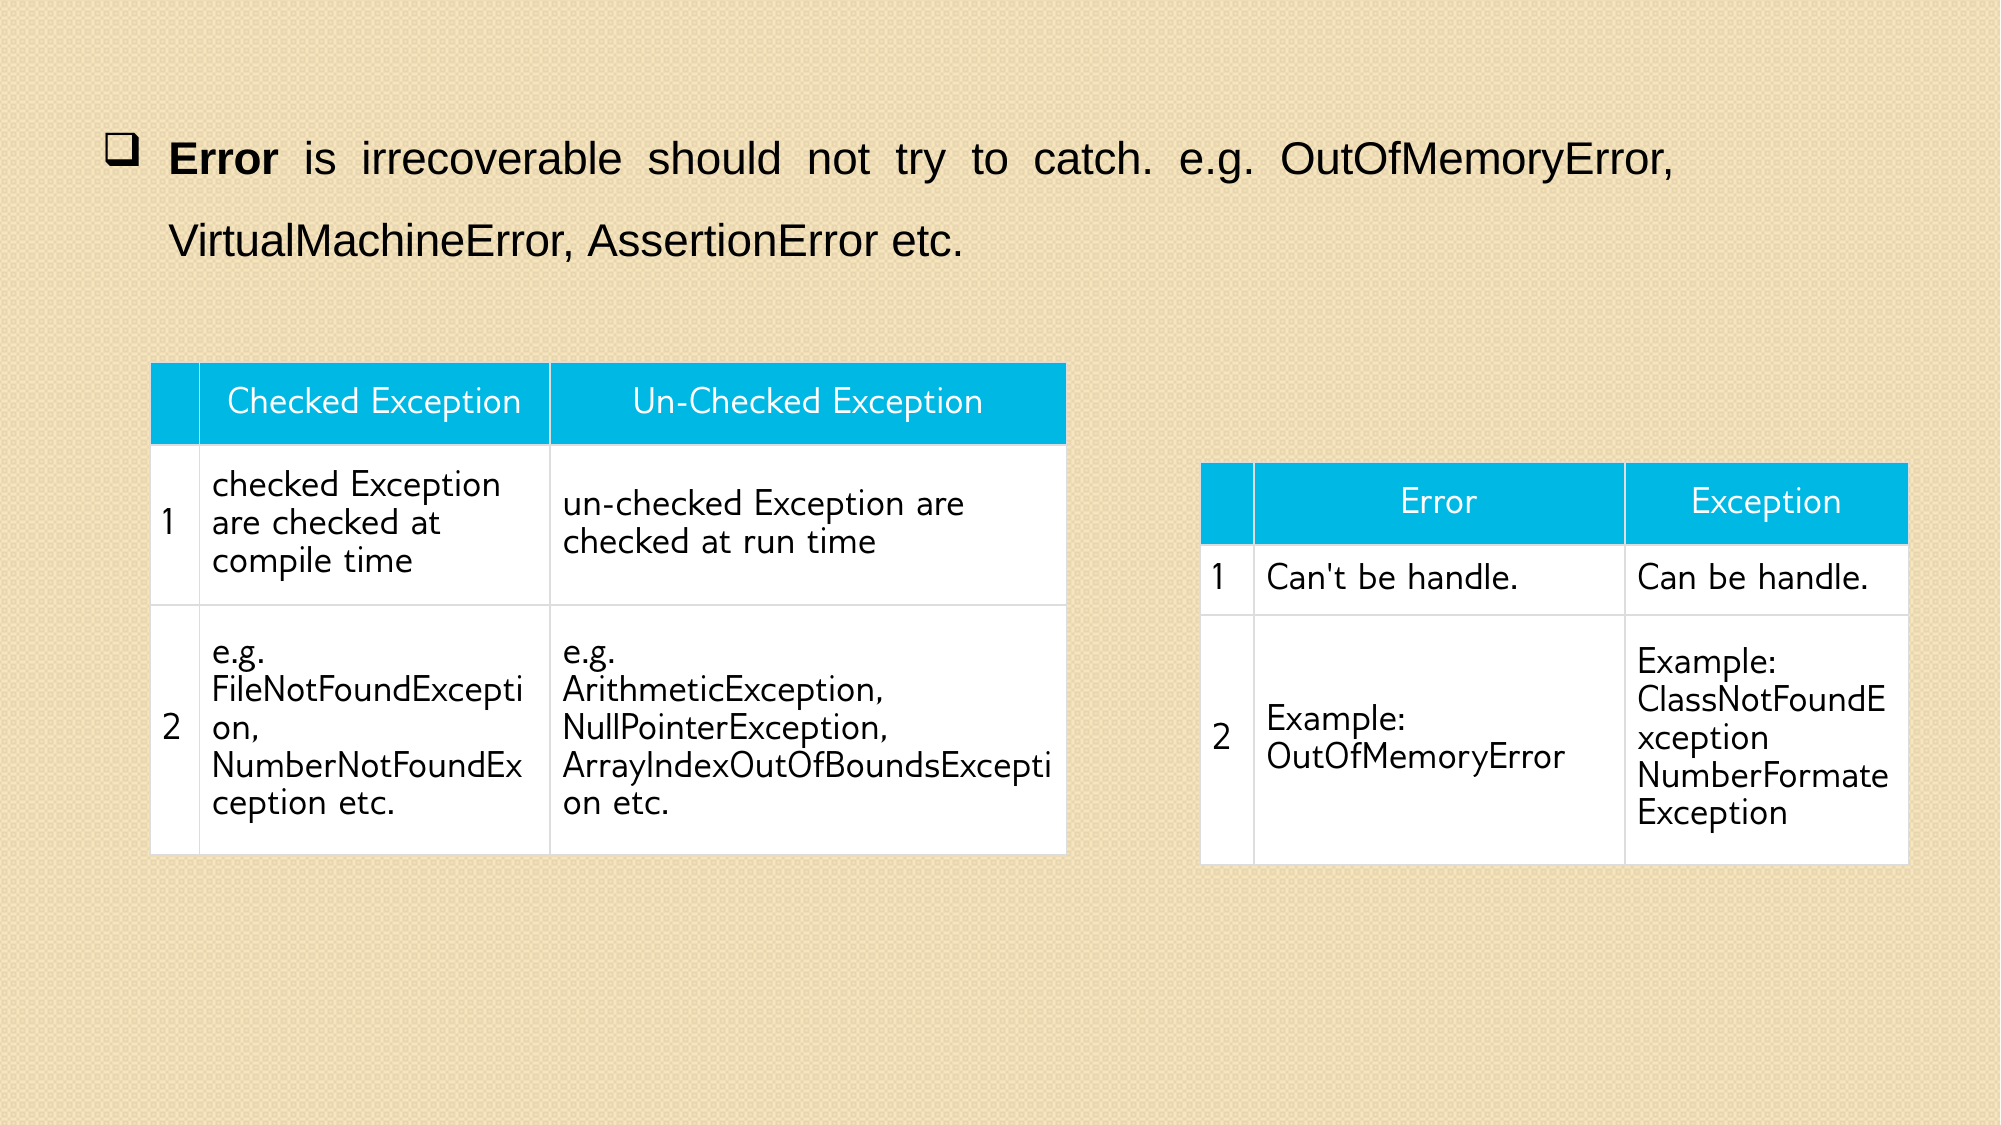

Error is irrecoverable should not try to catch. e.g. OutOfMemoryError,  VirtualMachineError, AssertionError etc.
|  | Checked Exception | Un-Checked Exception |
| --- | --- | --- |
| 1 | checked Exception are checked at compile time | un-checked Exception are checked at run time |
| 2 | e.g. FileNotFoundException, NumberNotFoundException etc. | e.g. ArithmeticException, NullPointerException, ArrayIndexOutOfBoundsException etc. |
|  | Error | Exception |
| --- | --- | --- |
| 1 | Can't be handle. | Can be handle. |
| 2 | Example: OutOfMemoryError | Example: ClassNotFoundException NumberFormateException |